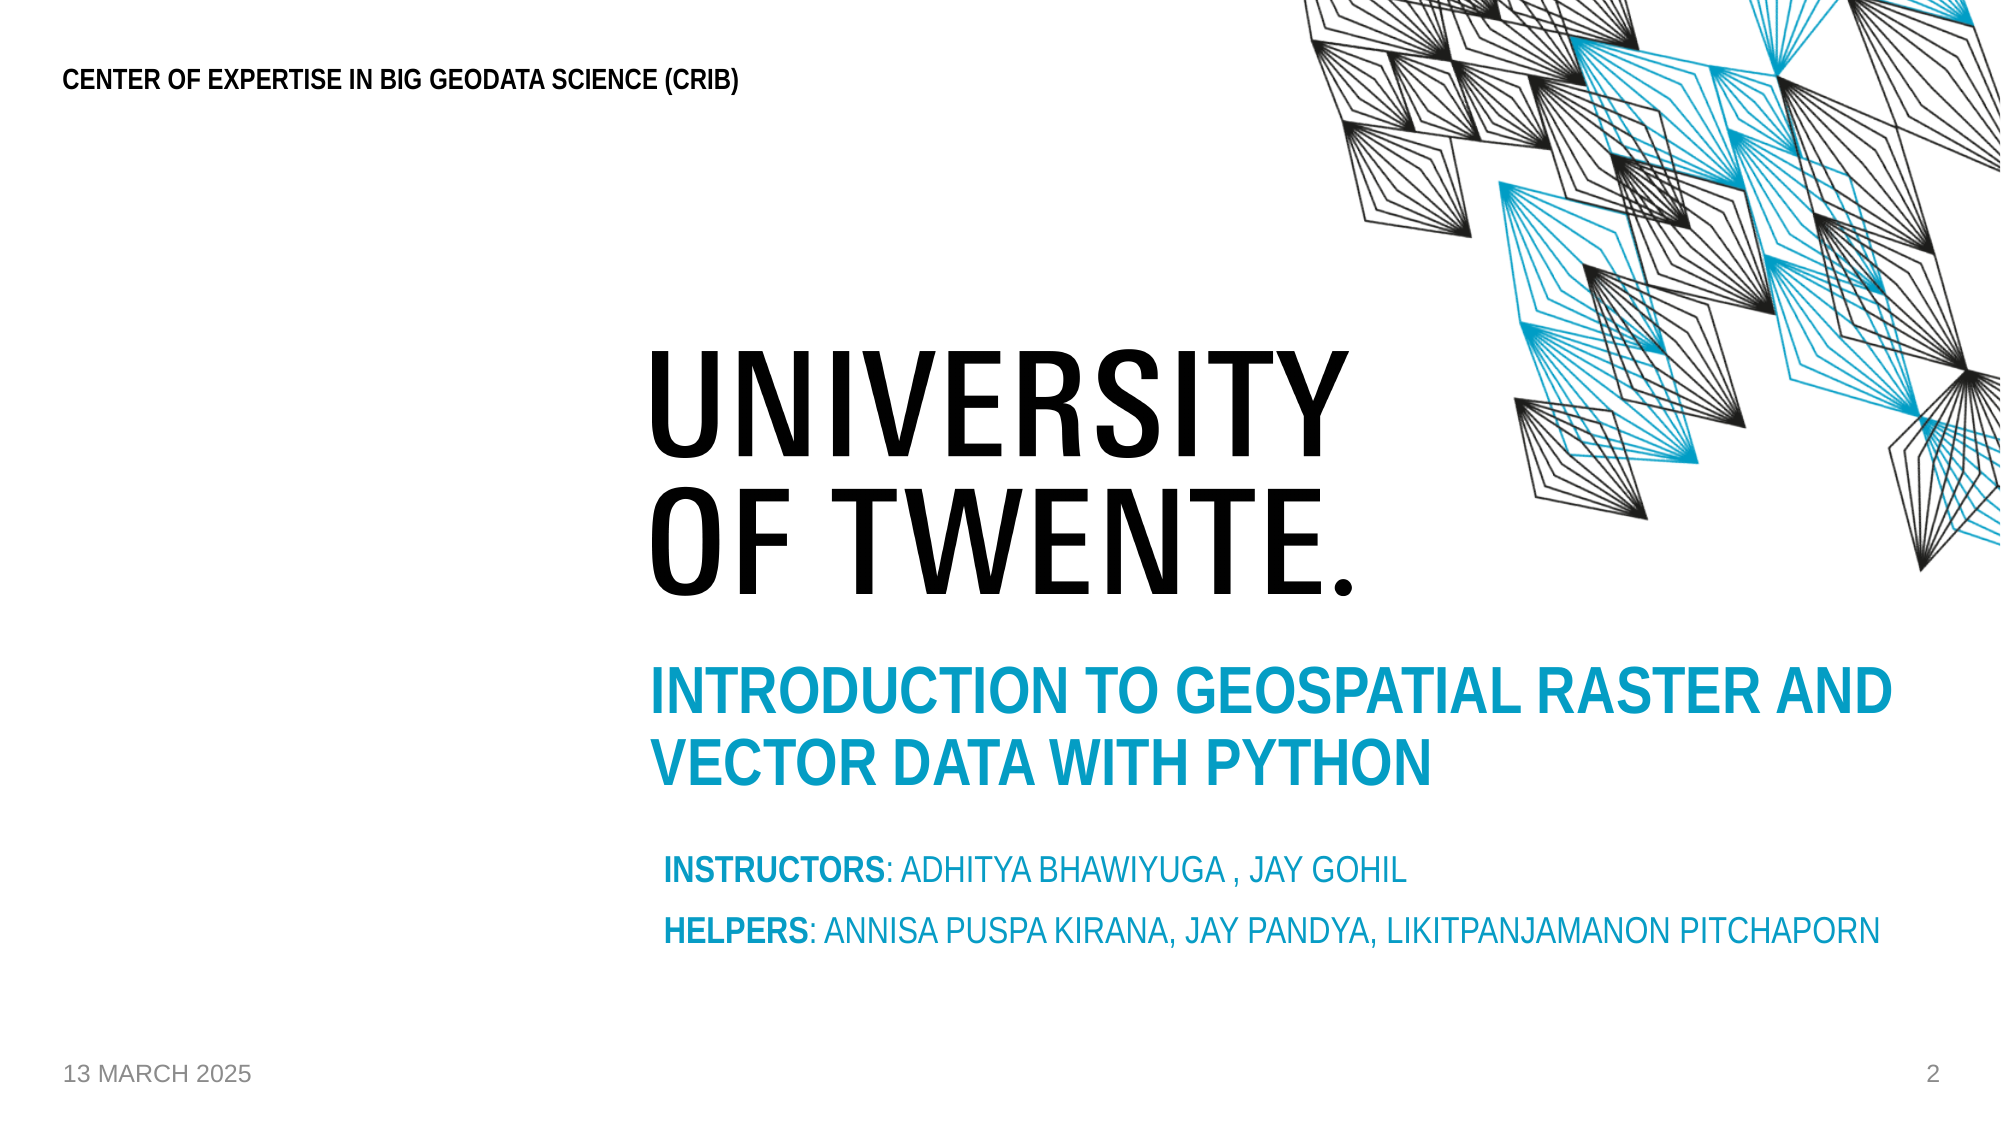

CENTER OF EXPERTISE IN BIG GEODATA SCIENCE (CRIB)
# Introduction to geospatial raster and vector data with python
Instructors: Adhitya Bhawiyuga , Jay Gohil
Helpers: Annisa Puspa Kirana, Jay Pandya, Likitpanjamanon PItchaporn
13 March 2025

2